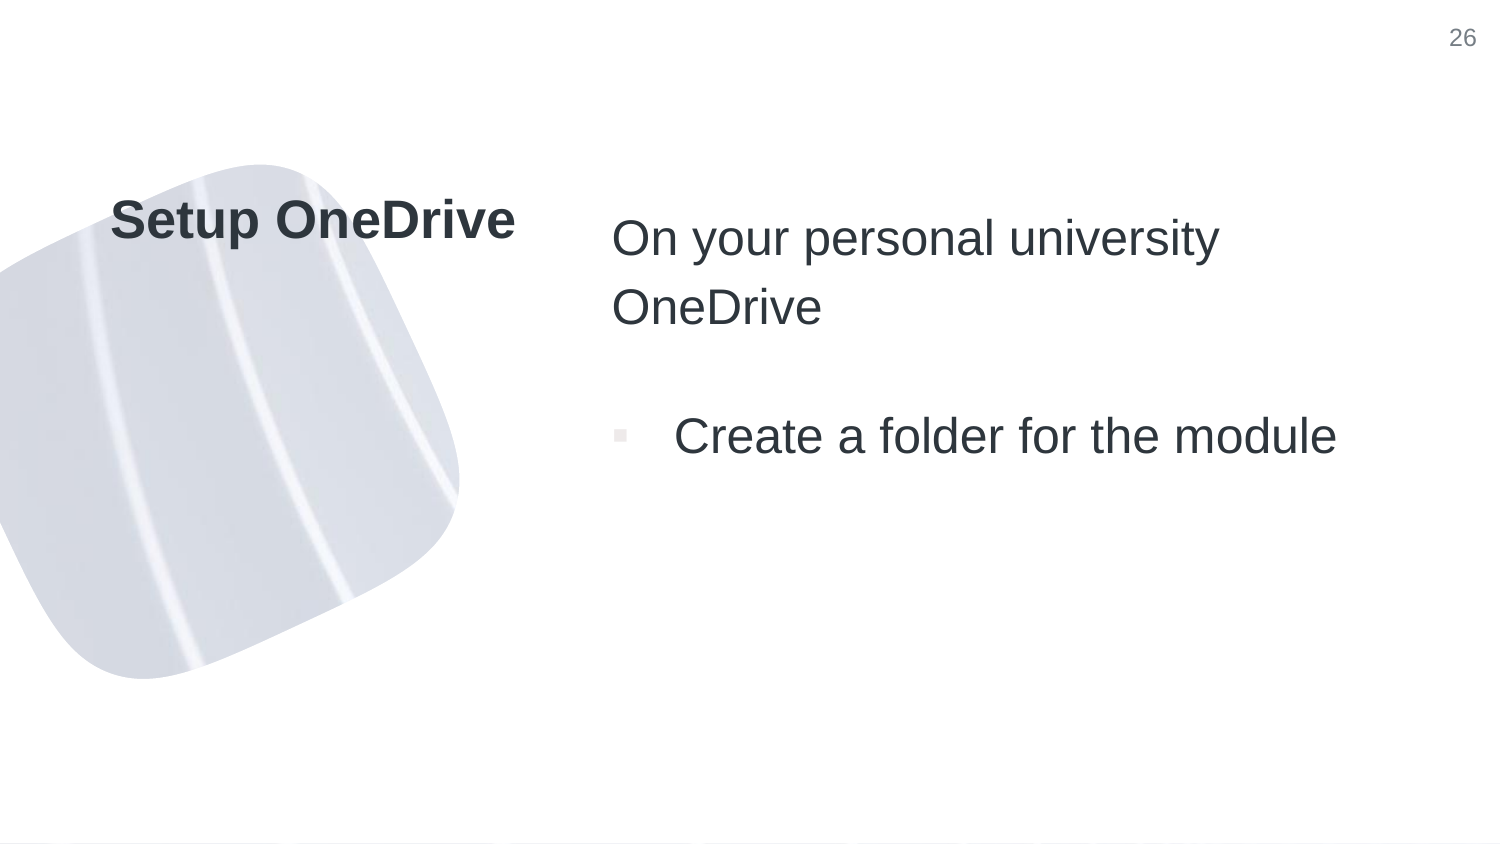

26
# Setup OneDrive
On your personal university OneDrive
Create a folder for the module